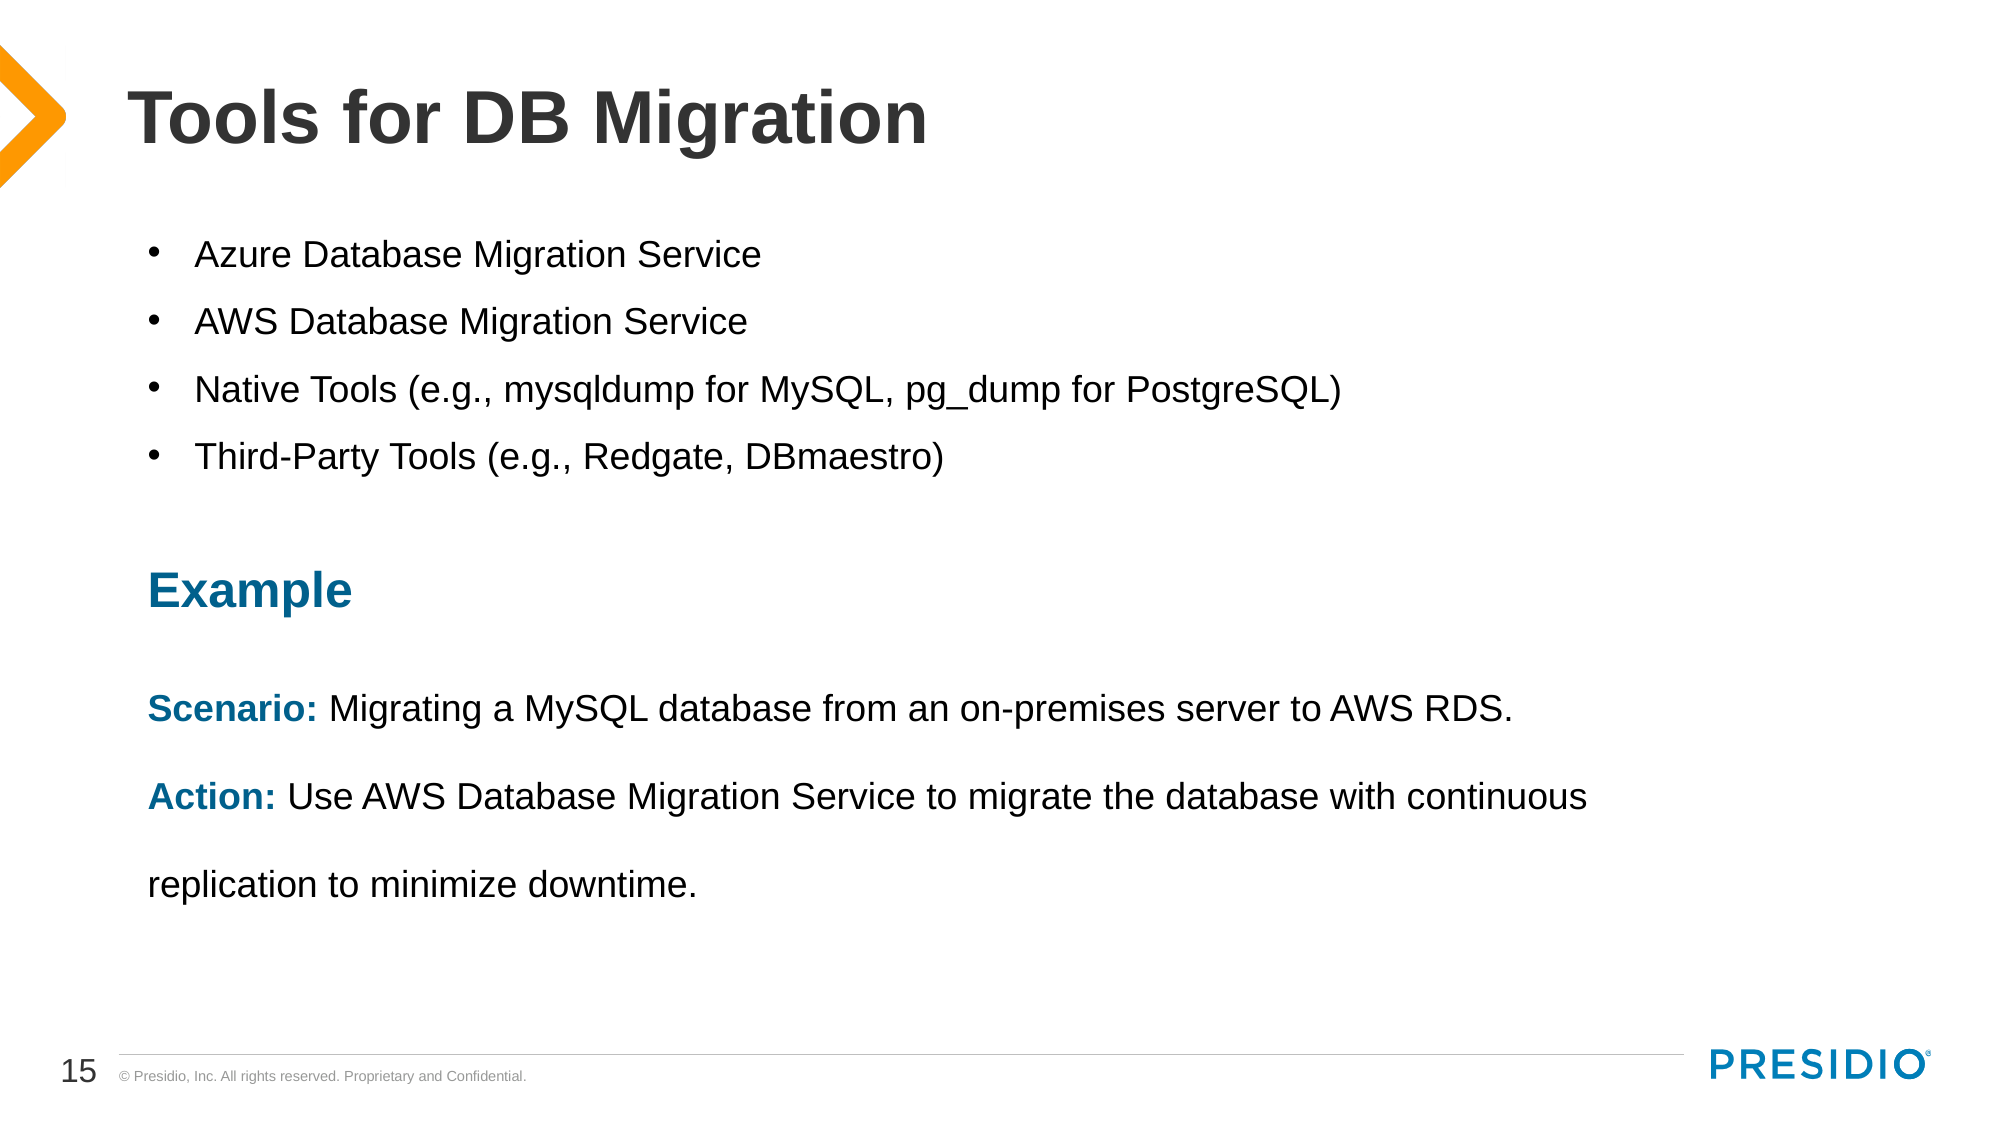

# Tools for DB Migration

Azure Database Migration Service
AWS Database Migration Service
Native Tools (e.g., mysqldump for MySQL, pg_dump for PostgreSQL)
Third-Party Tools (e.g., Redgate, DBmaestro)
Example
Scenario: Migrating a MySQL database from an on-premises server to AWS RDS.
Action: Use AWS Database Migration Service to migrate the database with continuous
replication to minimize downtime.

15